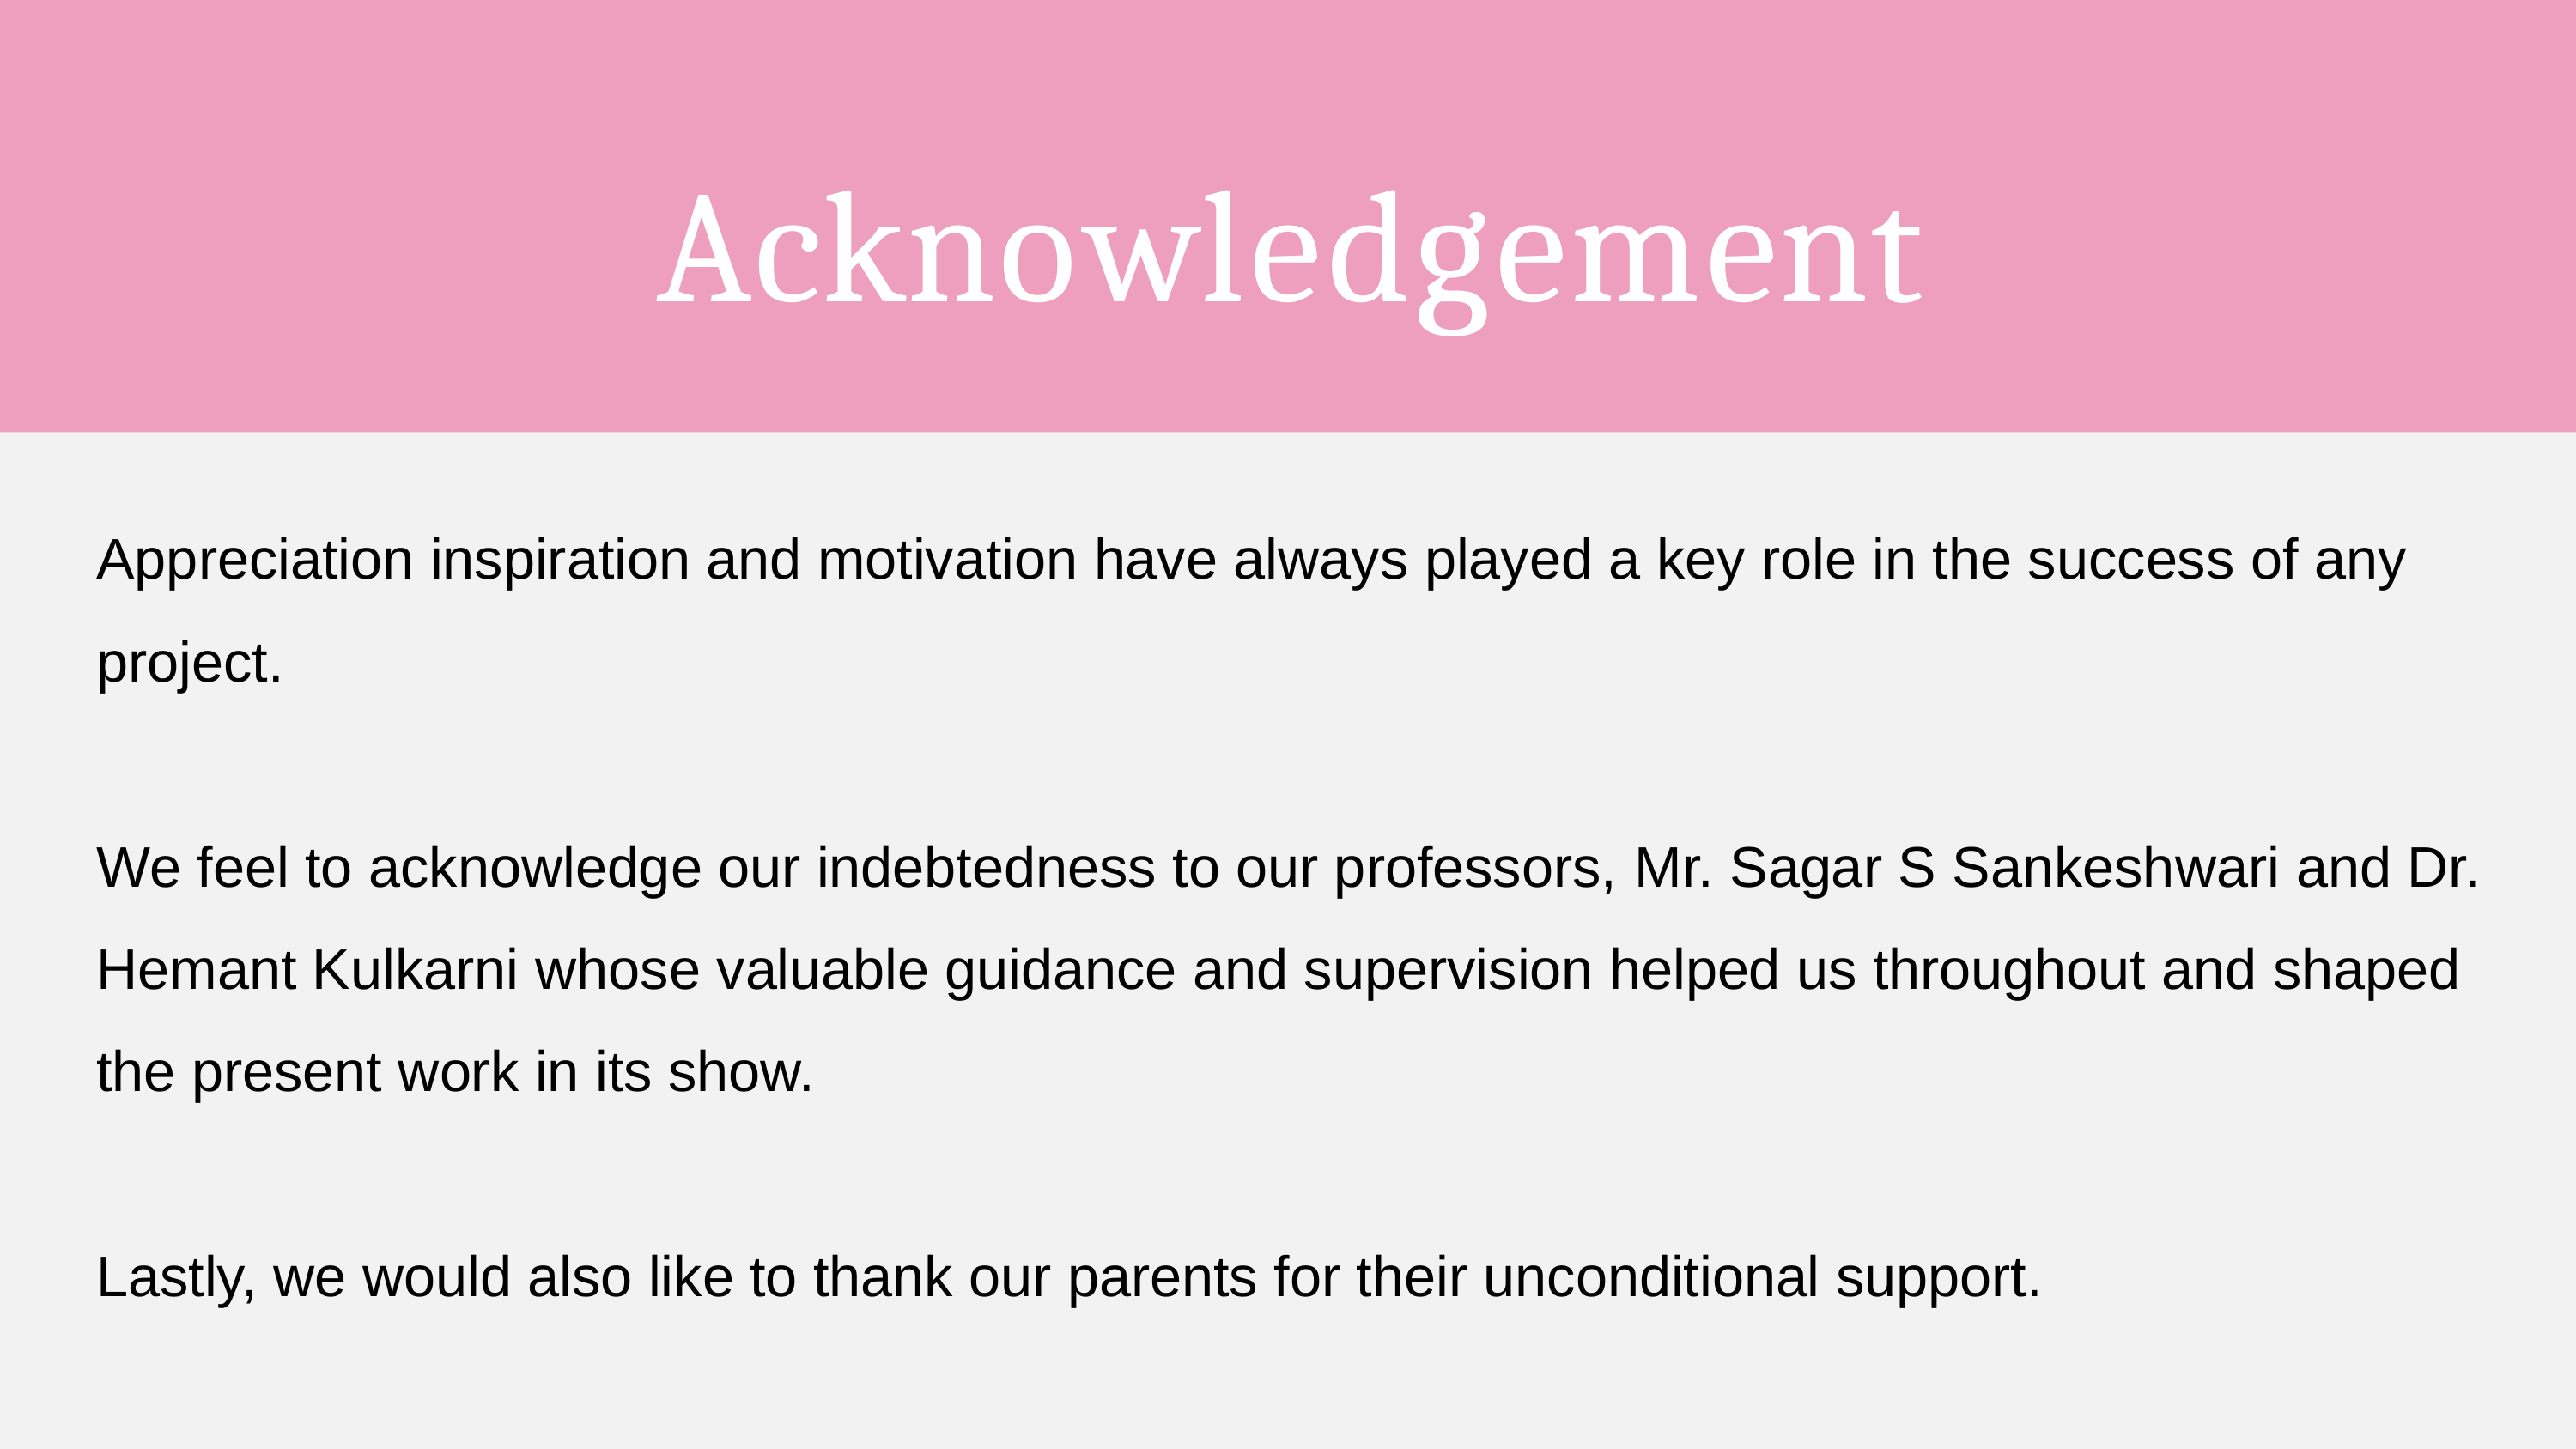

Acknowledgement
Appreciation inspiration and motivation have always played a key role in the success of any project.

We feel to acknowledge our indebtedness to our professors, Mr. Sagar S Sankeshwari and Dr. Hemant Kulkarni whose valuable guidance and supervision helped us throughout and shaped the present work in its show.

Lastly, we would also like to thank our parents for their unconditional support.